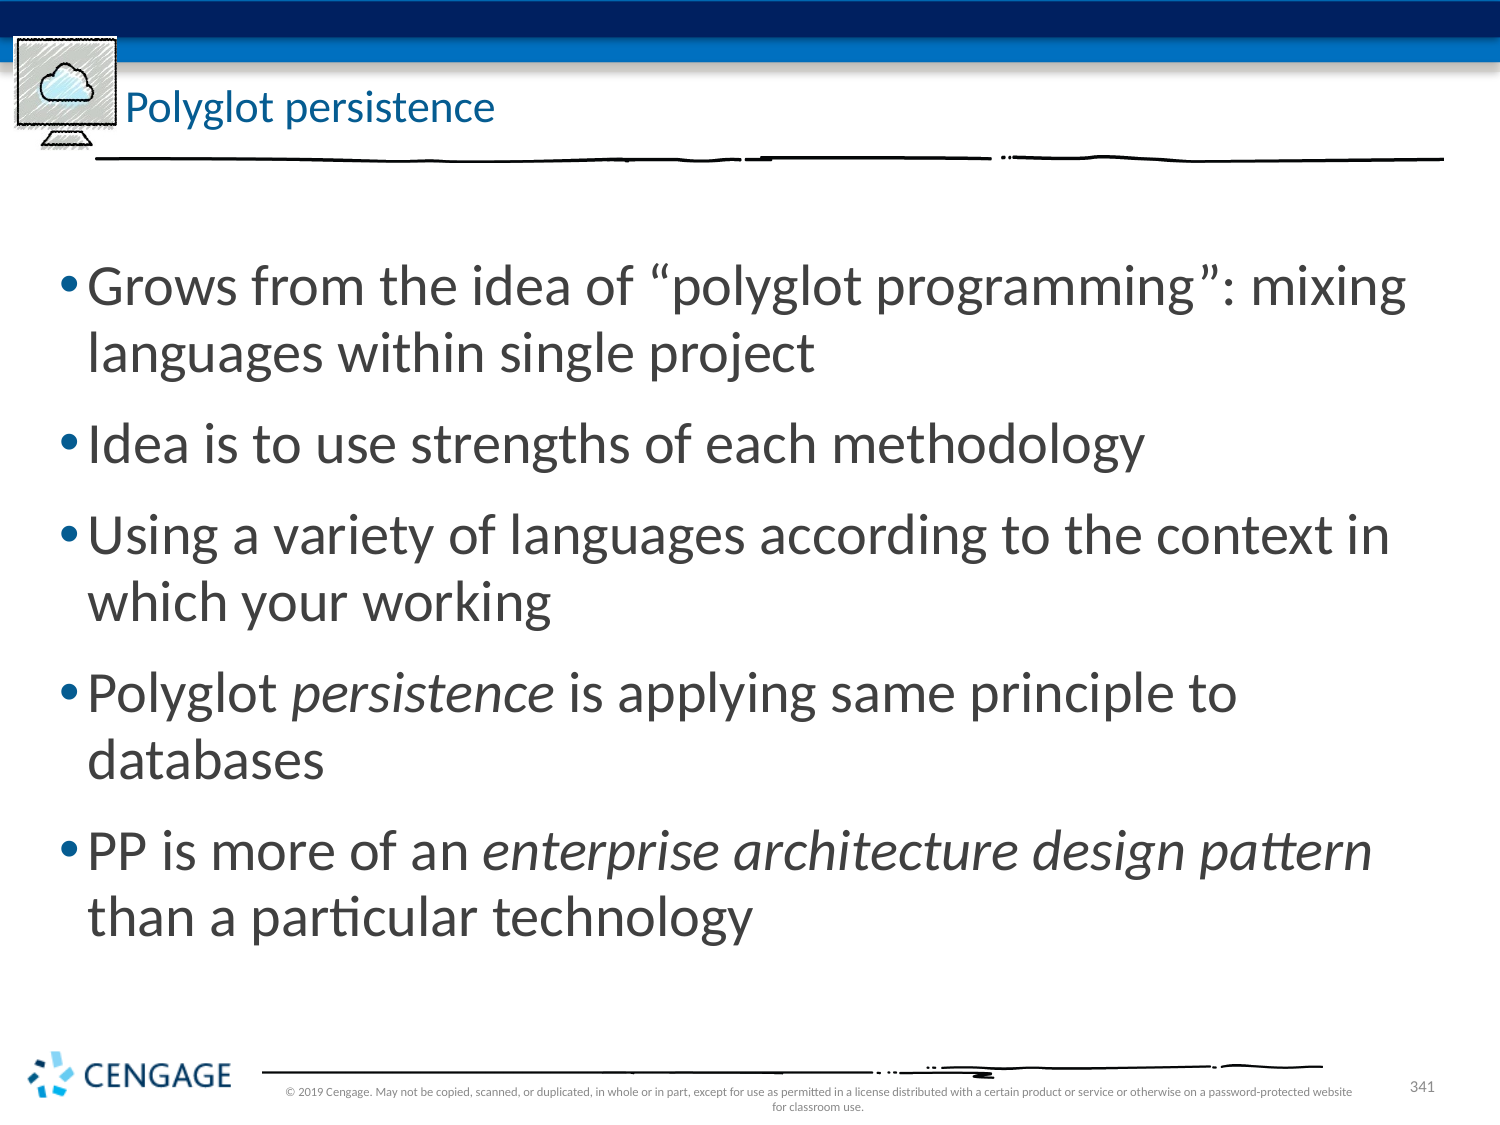

# Polyglot persistence
Grows from the idea of “polyglot programming”: mixing languages within single project
Idea is to use strengths of each methodology
Using a variety of languages according to the context in which your working
Polyglot persistence is applying same principle to databases
PP is more of an enterprise architecture design pattern than a particular technology
© 2019 Cengage. May not be copied, scanned, or duplicated, in whole or in part, except for use as permitted in a license distributed with a certain product or service or otherwise on a password-protected website for classroom use.